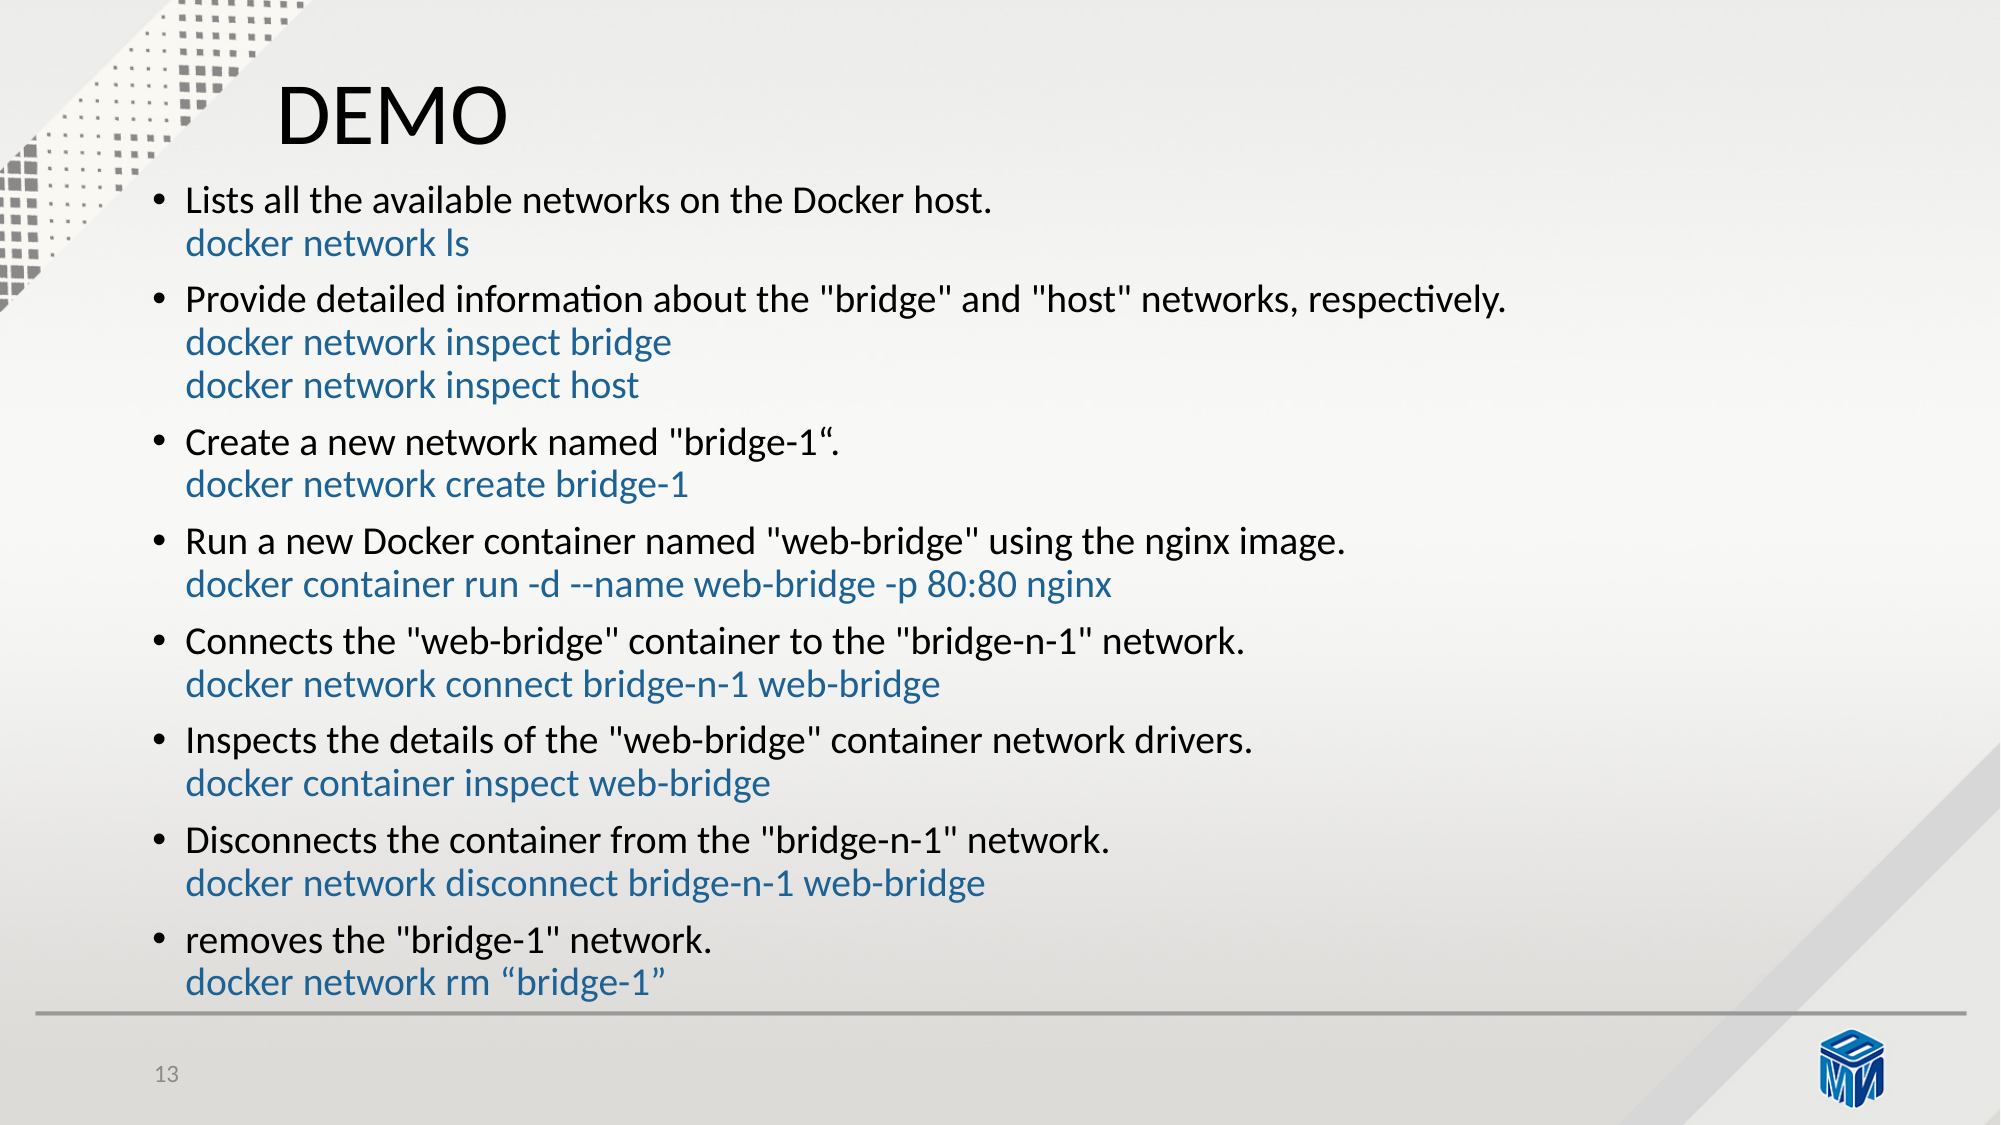

# DEMO
Lists all the available networks on the Docker host.
docker network ls
Provide detailed information about the "bridge" and "host" networks, respectively.
docker network inspect bridge
docker network inspect host
Create a new network named "bridge-1“.
docker network create bridge-1
Run a new Docker container named "web-bridge" using the nginx image.
docker container run -d --name web-bridge -p 80:80 nginx
Connects the "web-bridge" container to the "bridge-n-1" network.
docker network connect bridge-n-1 web-bridge
Inspects the details of the "web-bridge" container network drivers.
docker container inspect web-bridge
Disconnects the container from the "bridge-n-1" network.
docker network disconnect bridge-n-1 web-bridge
removes the "bridge-1" network.
docker network rm “bridge-1”
13